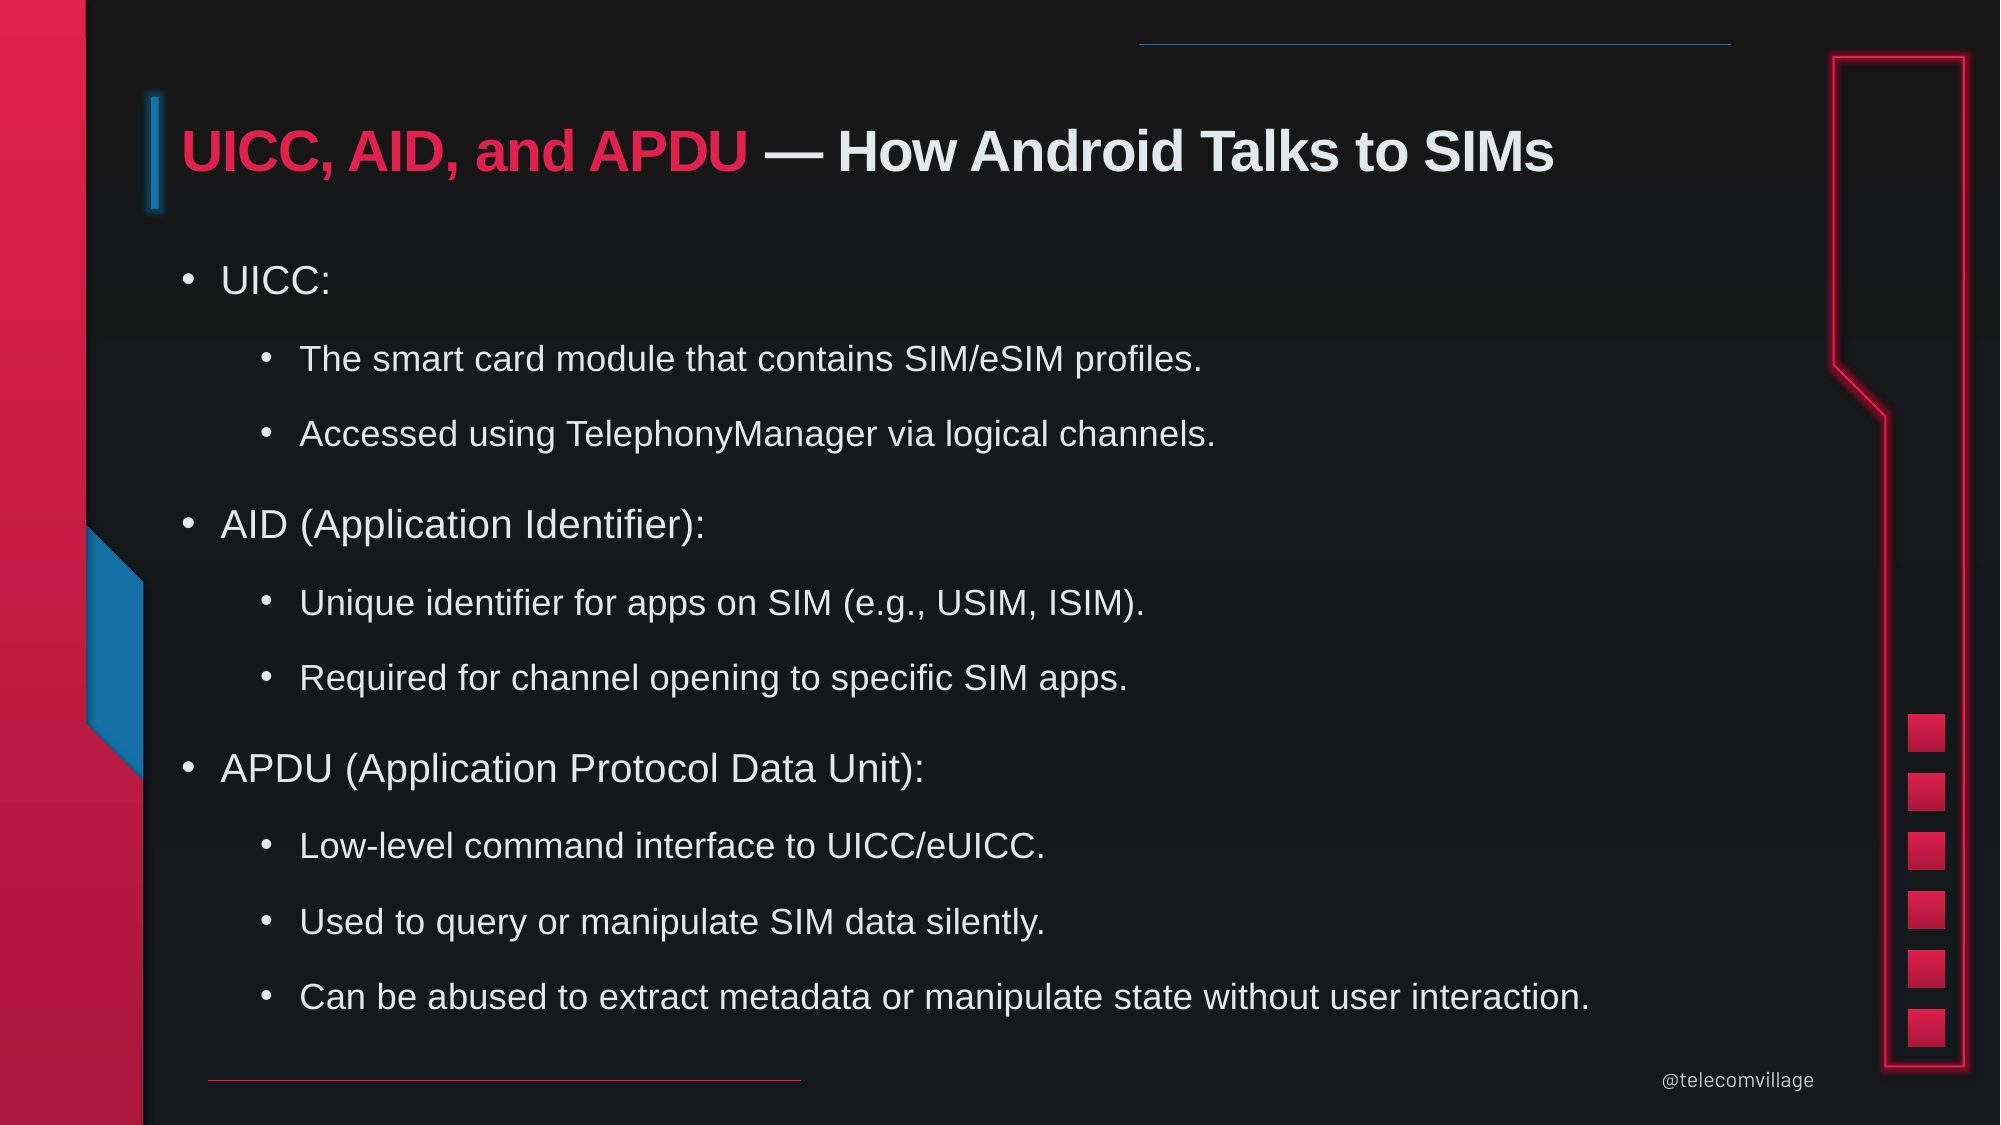

# UICC, AID, and APDU — How Android Talks to SIMs
UICC:
The smart card module that contains SIM/eSIM profiles.
Accessed using TelephonyManager via logical channels.
AID (Application Identifier):
Unique identifier for apps on SIM (e.g., USIM, ISIM).
Required for channel opening to specific SIM apps.
APDU (Application Protocol Data Unit):
Low-level command interface to UICC/eUICC.
Used to query or manipulate SIM data silently.
Can be abused to extract metadata or manipulate state without user interaction.